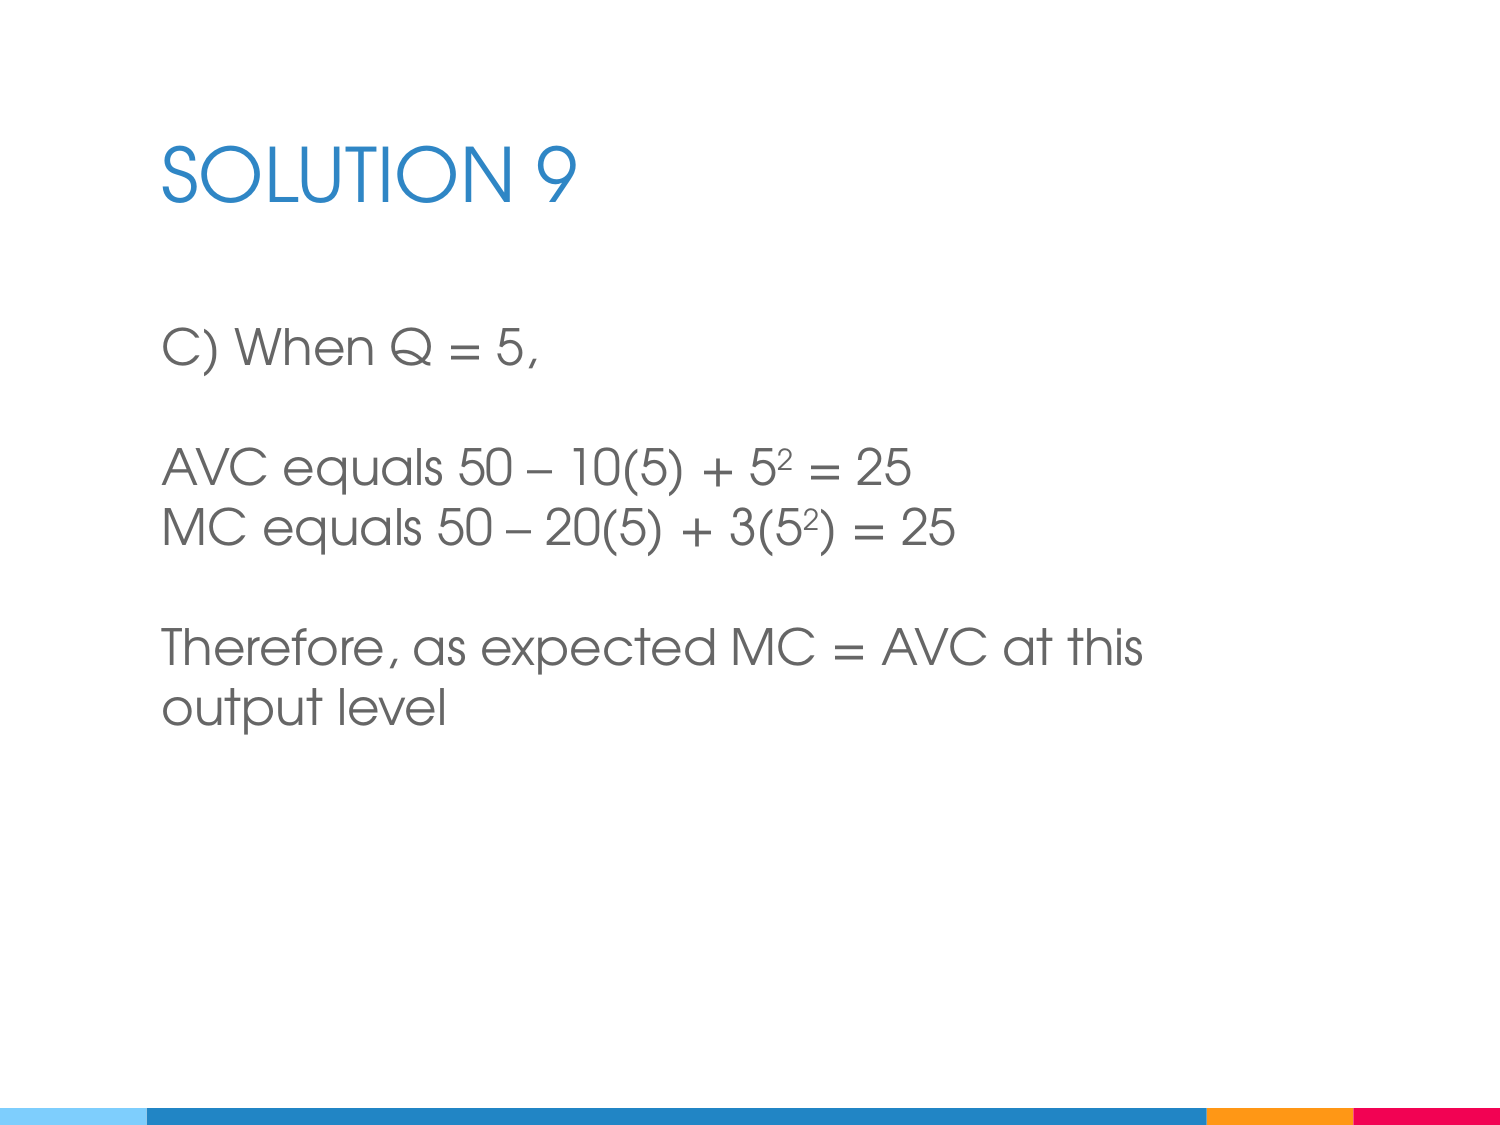

# SOLUTION 9
C) When Q = 5,

AVC equals 50 – 10(5) + 52 = 25
MC equals 50 – 20(5) + 3(52) = 25

Therefore, as expected MC = AVC at this output level